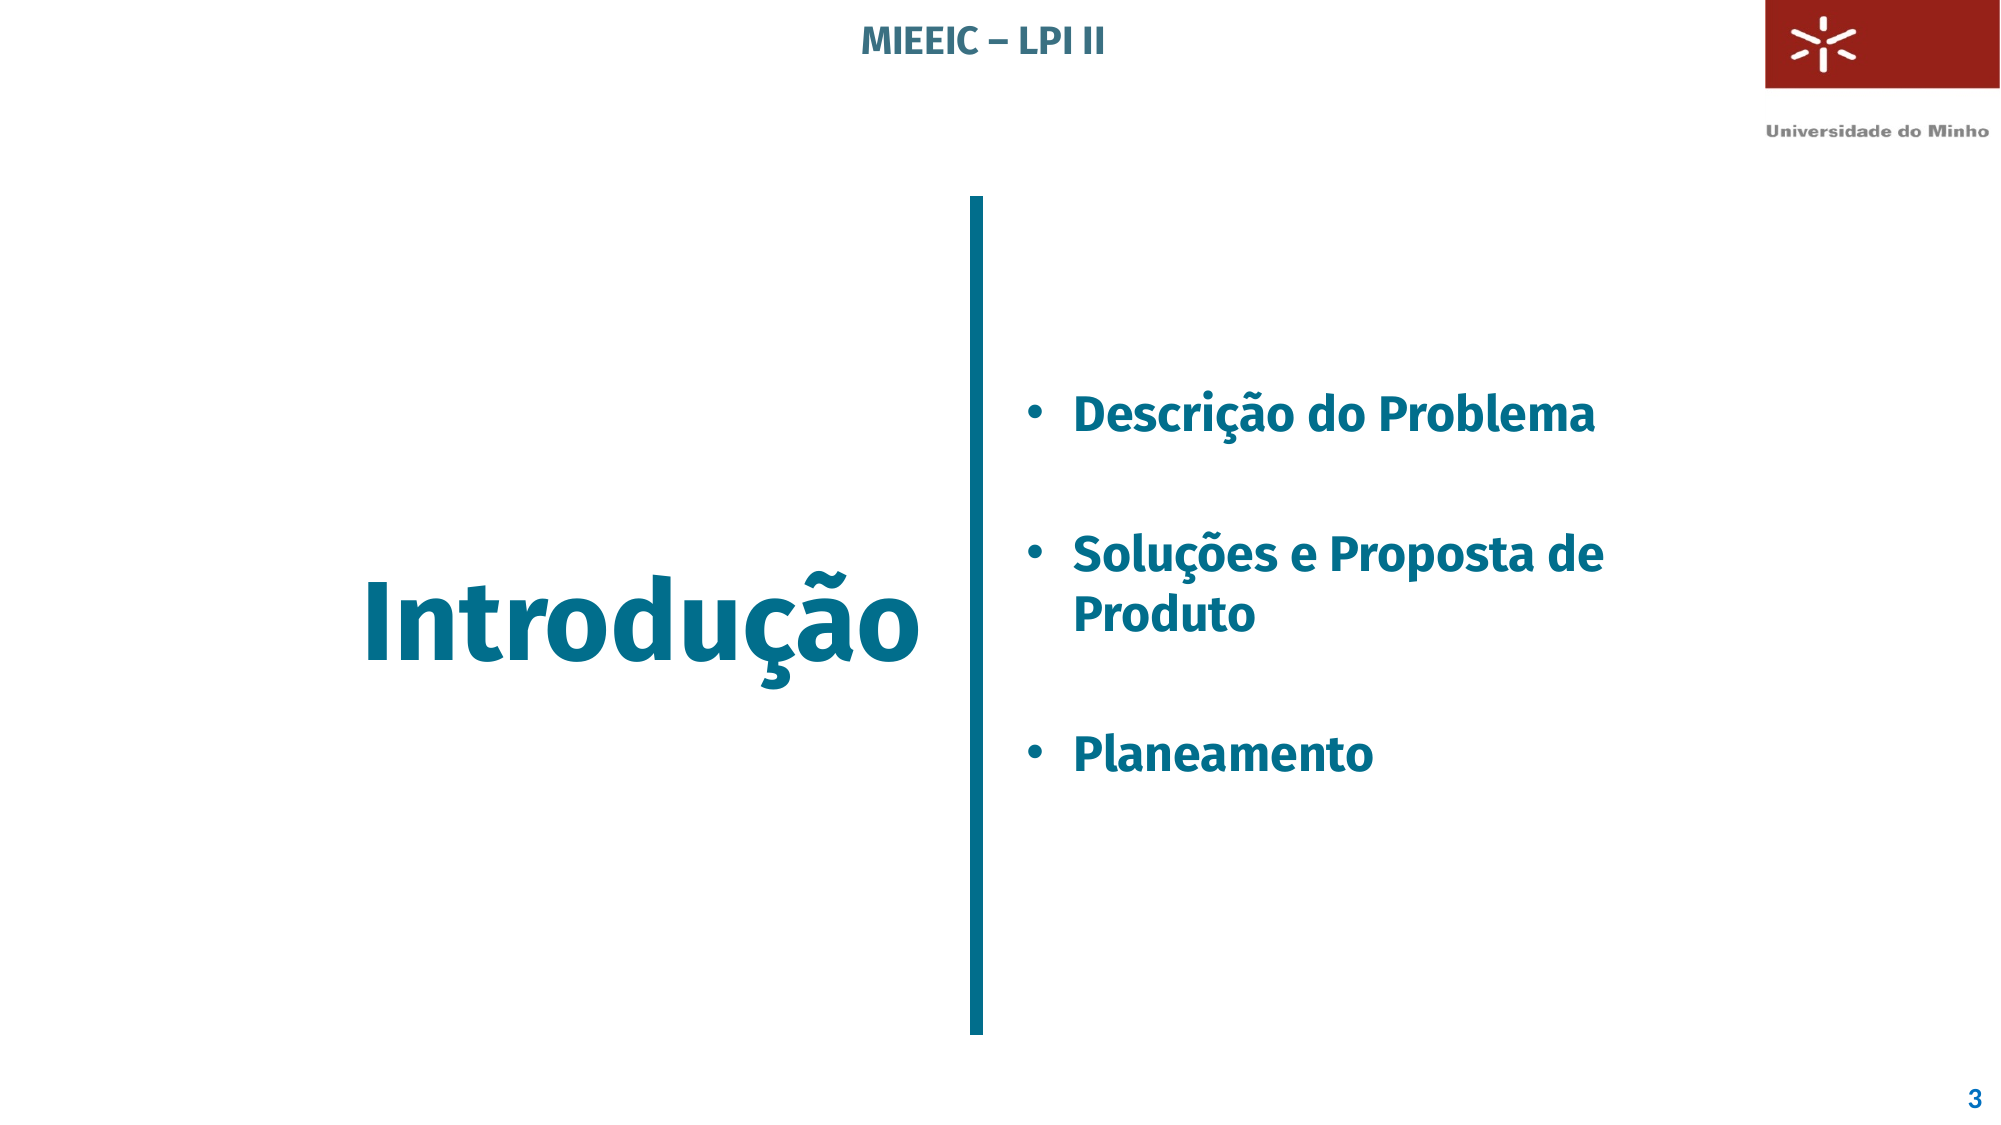

MIEEIC – LPI II
#
Introdução
Descrição do Problema

Soluções e Proposta de Produto

Planeamento